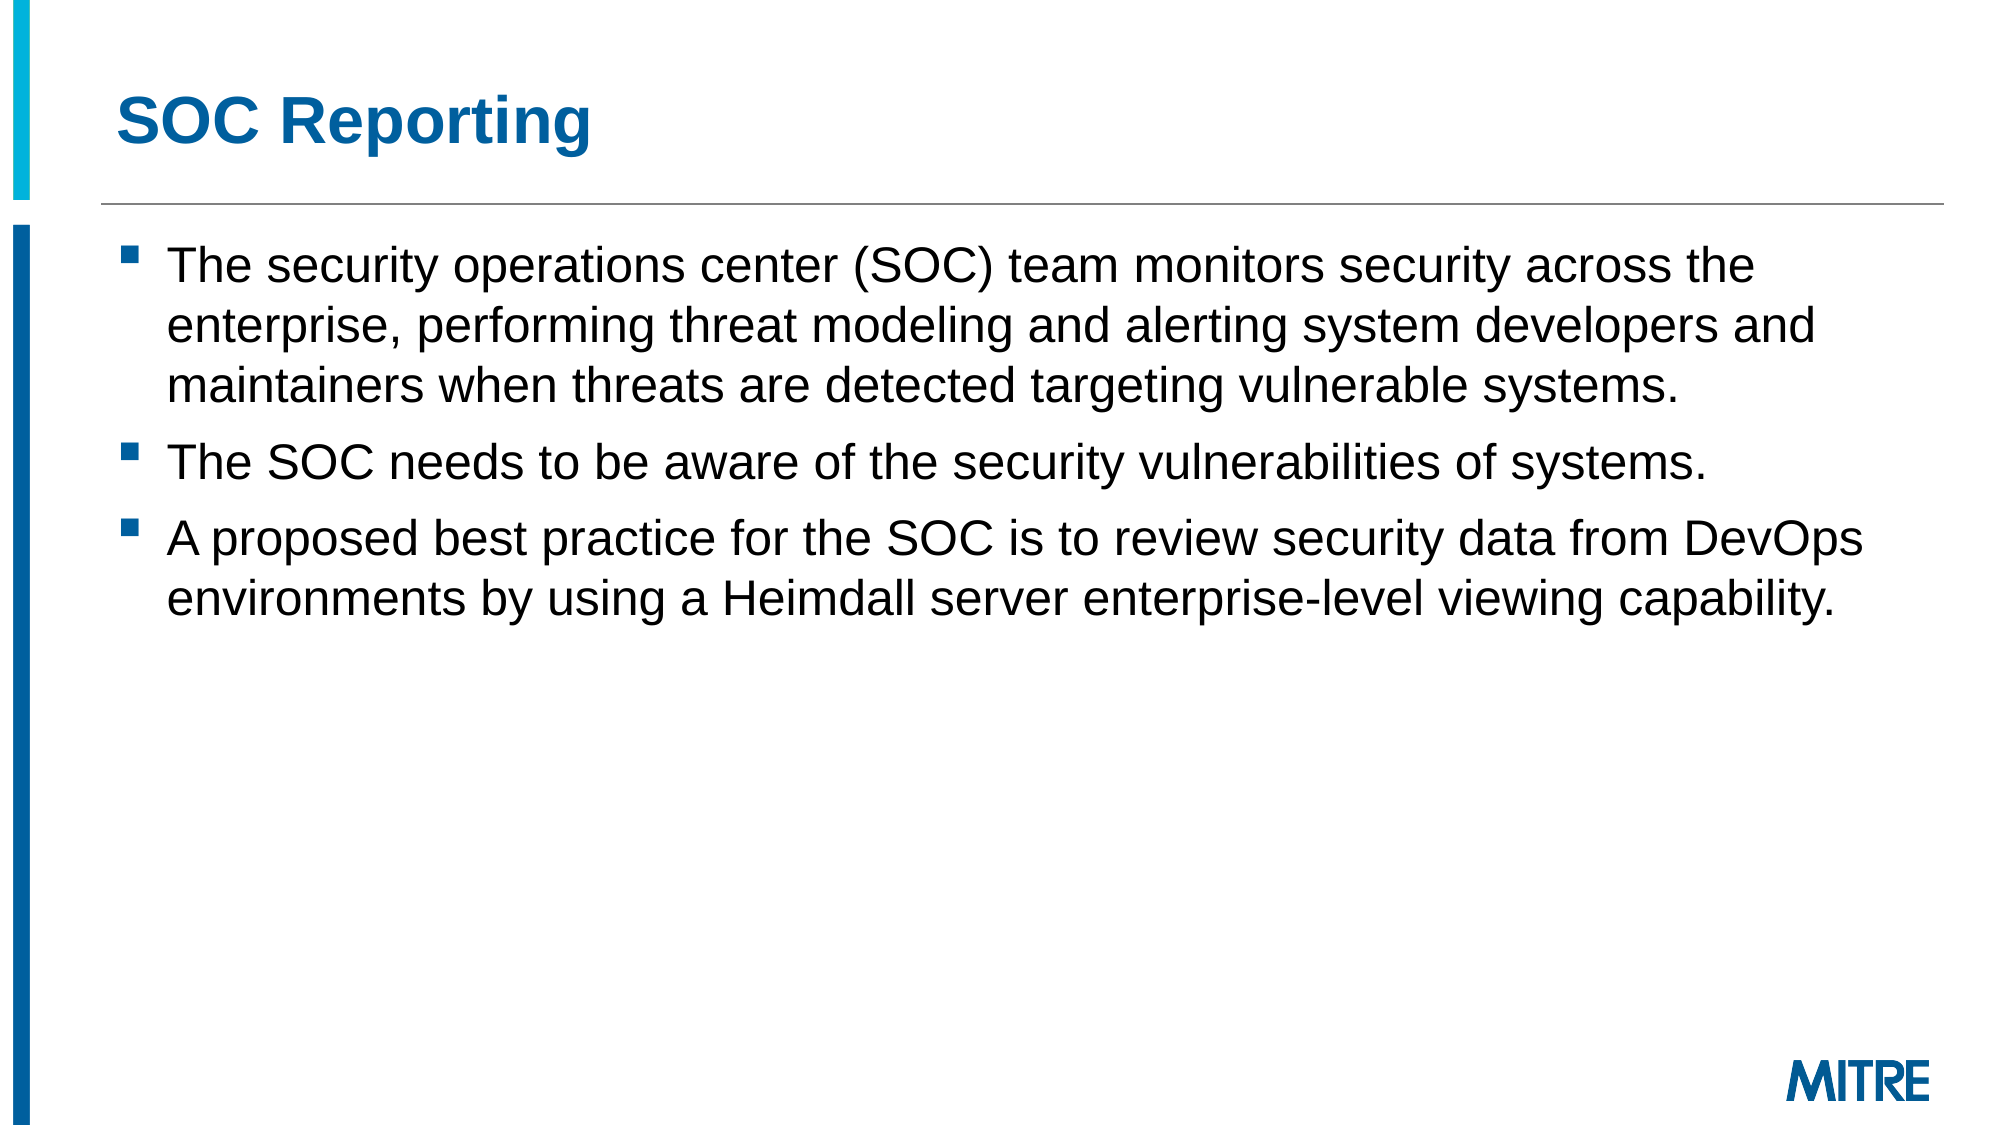

# SOC Reporting
The security operations center (SOC) team monitors security across the enterprise, performing threat modeling and alerting system developers and maintainers when threats are detected targeting vulnerable systems.
The SOC needs to be aware of the security vulnerabilities of systems.
A proposed best practice for the SOC is to review security data from DevOps environments by using a Heimdall server enterprise-level viewing capability.